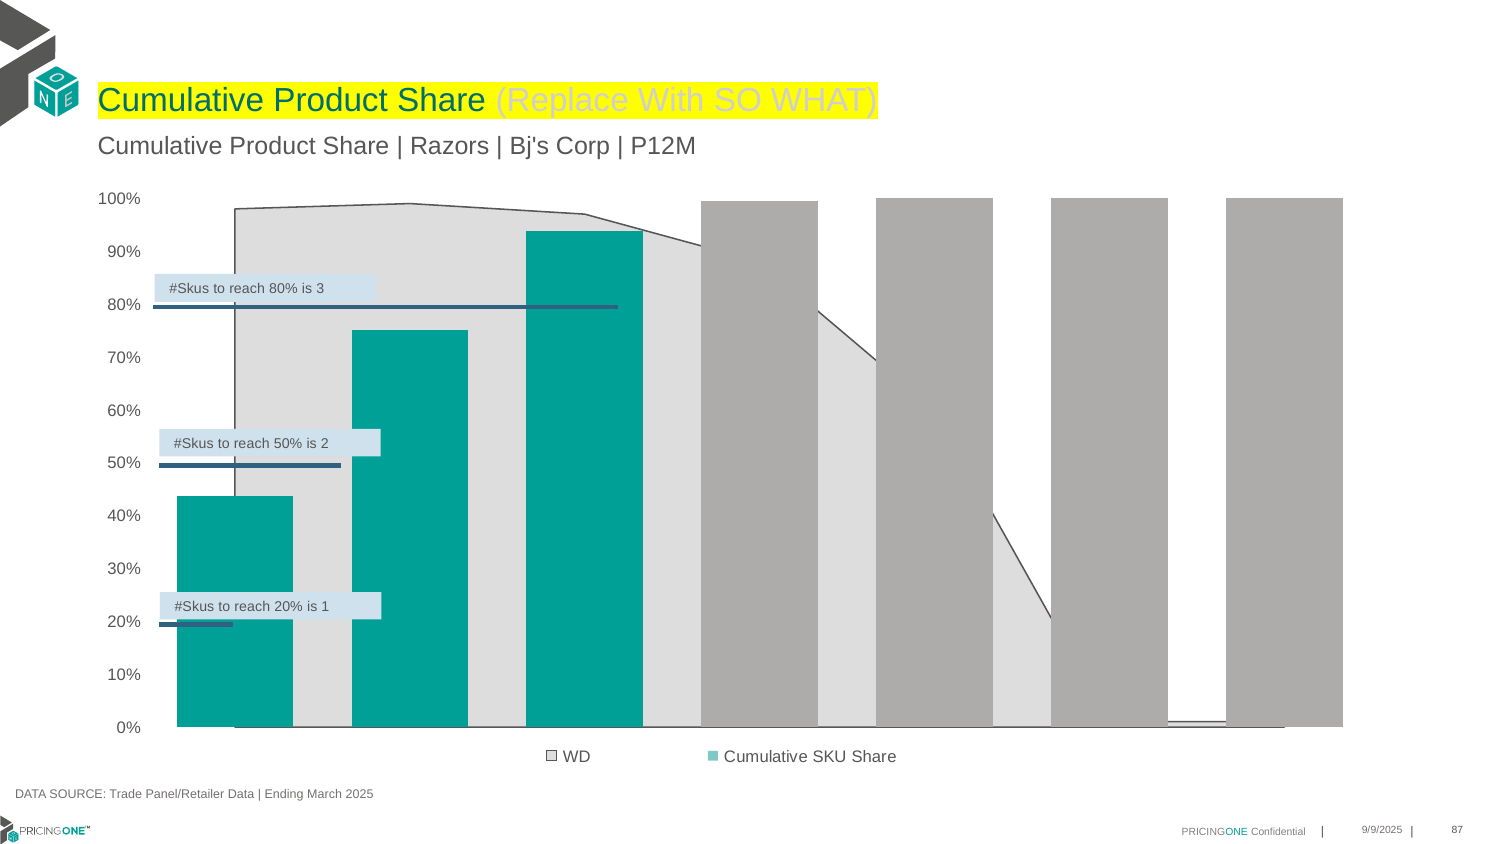

# Cumulative Product Share (Replace With SO WHAT)
Cumulative Product Share | Razors | Bj's Corp | P12M

### Chart

| Category | WD | Cumulative SKU Share |
|---|---|---|
| Gillette | 0.98 | 0.4367633162117775 |
| Harry's | 0.99 | 0.7506859521524161 |
| Gillette | 0.97 | 0.9376291051365597 |
| Gillette | 0.88 | 0.9949981977581537 |
| Pbg Pl | 0.6 | 0.9999538204582807 |
| Dollar Shav | 0.01 | 0.9999961258773725 |
| Harry's | 0.01 | 1.0 |
#Skus to reach 80% is 3
#Skus to reach 50% is 2
#Skus to reach 20% is 1
DATA SOURCE: Trade Panel/Retailer Data | Ending March 2025

9/9/2025
87